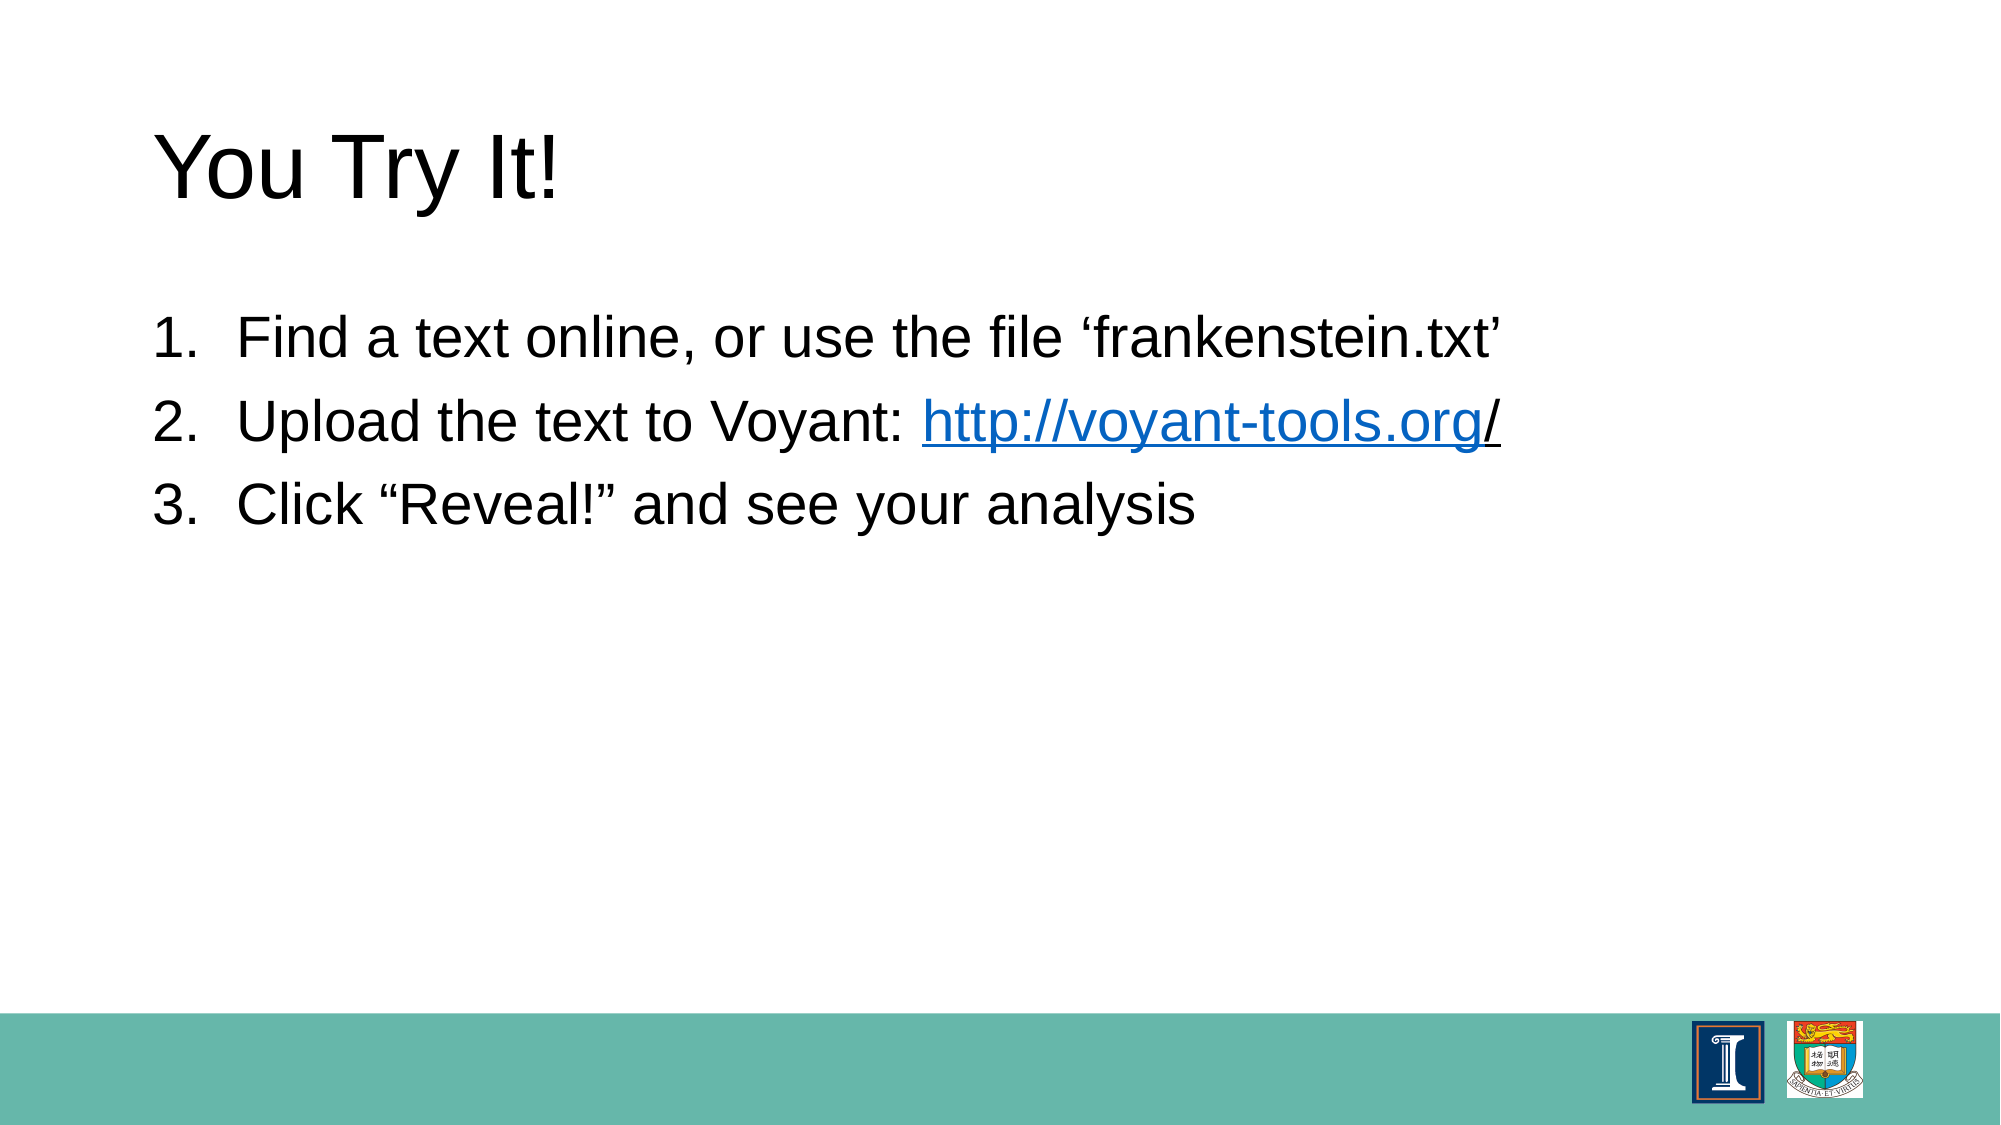

# You Try It!
Find a text online, or use the file ‘frankenstein.txt’
Upload the text to Voyant: http://voyant-tools.org/
Click “Reveal!” and see your analysis